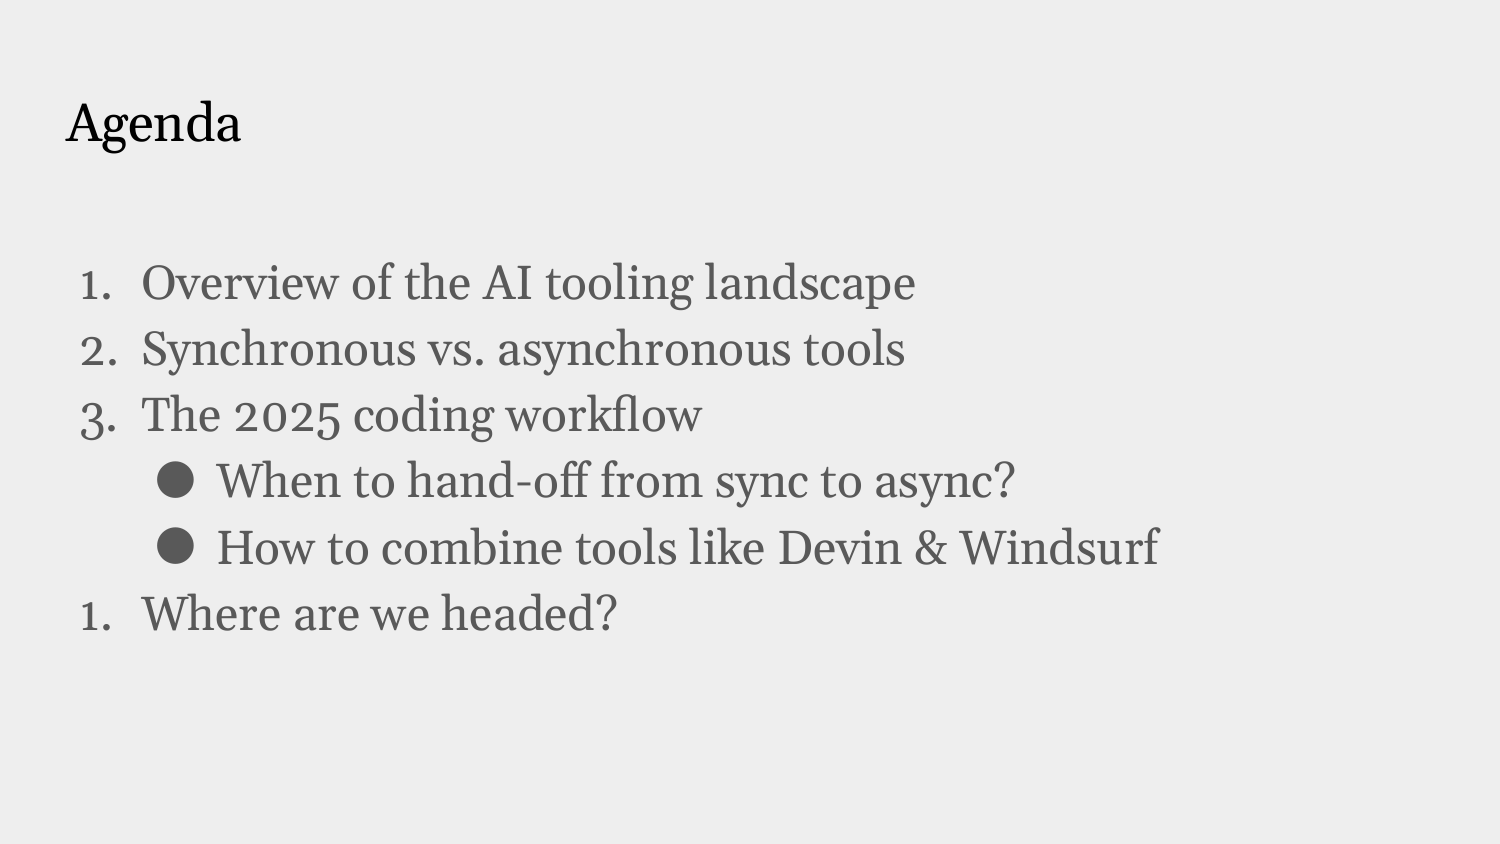

# Agenda
Overview of the AI tooling landscape
Synchronous vs. asynchronous tools
The 2025 coding workflow
When to hand-off from sync to async?
How to combine tools like Devin & Windsurf
Where are we headed?